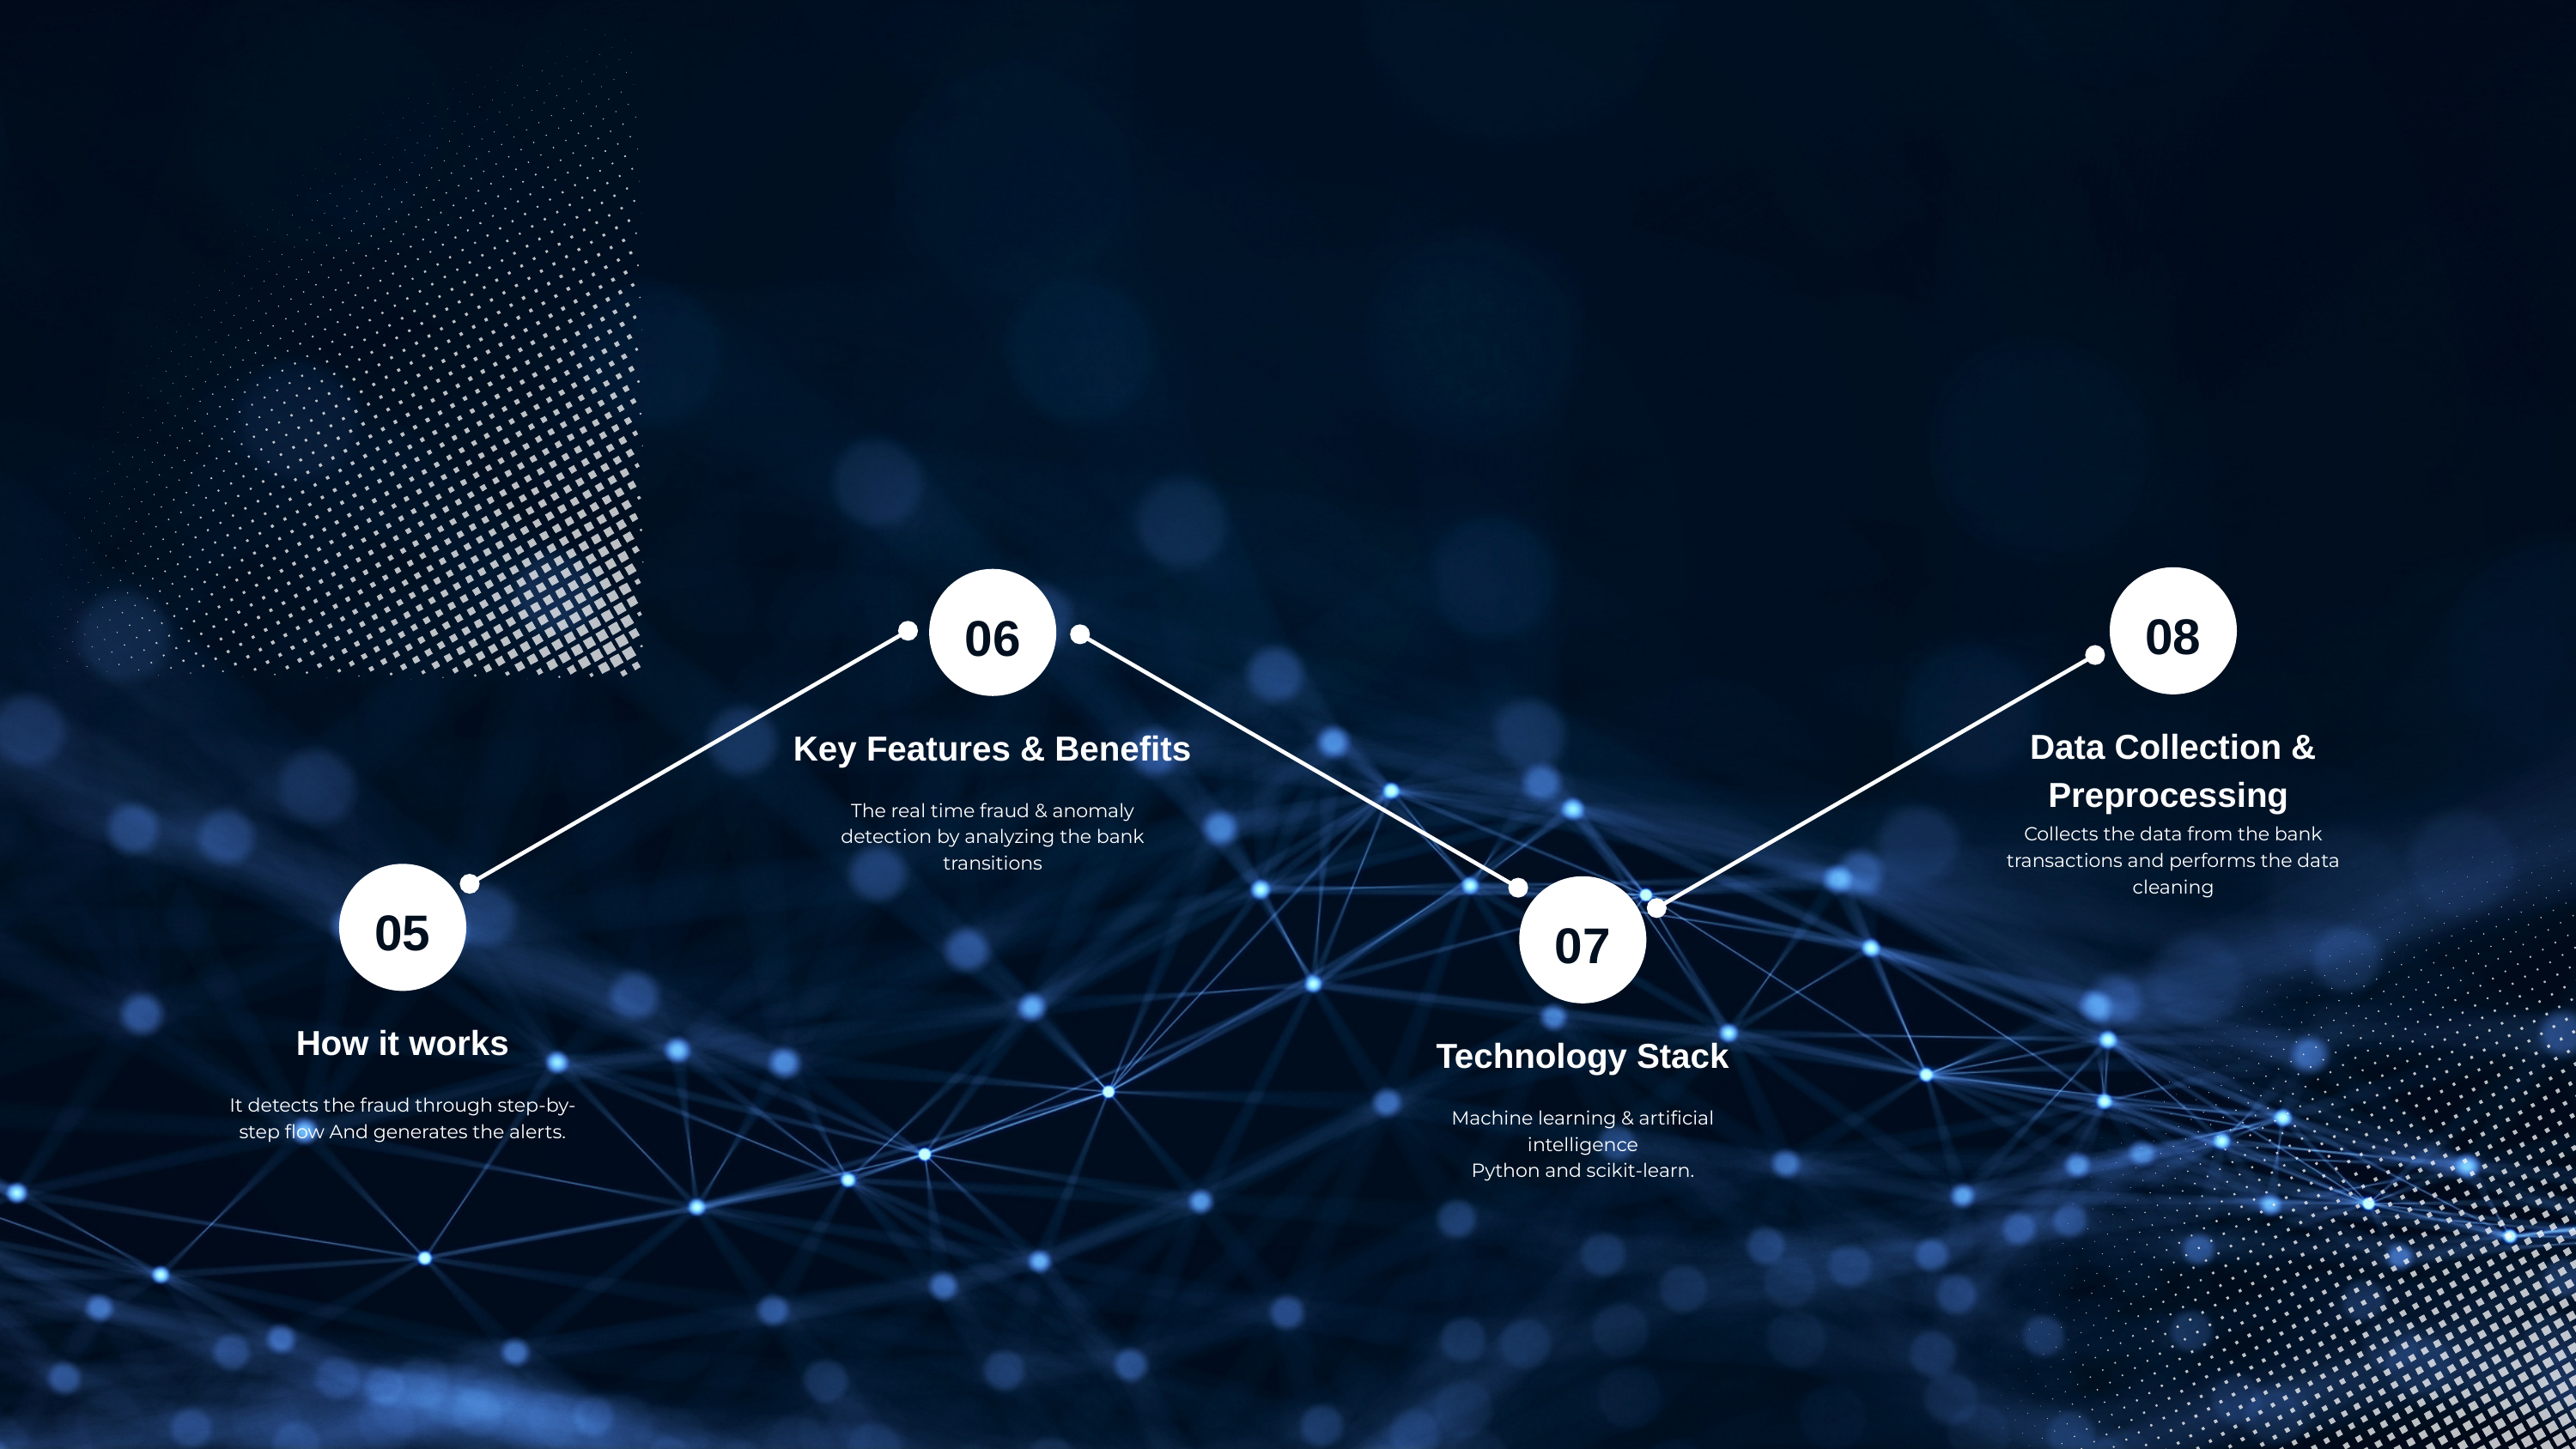

08
06

Data Collection & Preprocessing
Key Features & Benefits

The real time fraud & anomaly detection by analyzing the bank transitions
Collects the data from the bank transactions and performs the data cleaning

05
07
How it works
Technology Stack
It detects the fraud through step-by-step flow And generates the alerts.
Machine learning & artificial intelligence
Python and scikit-learn.